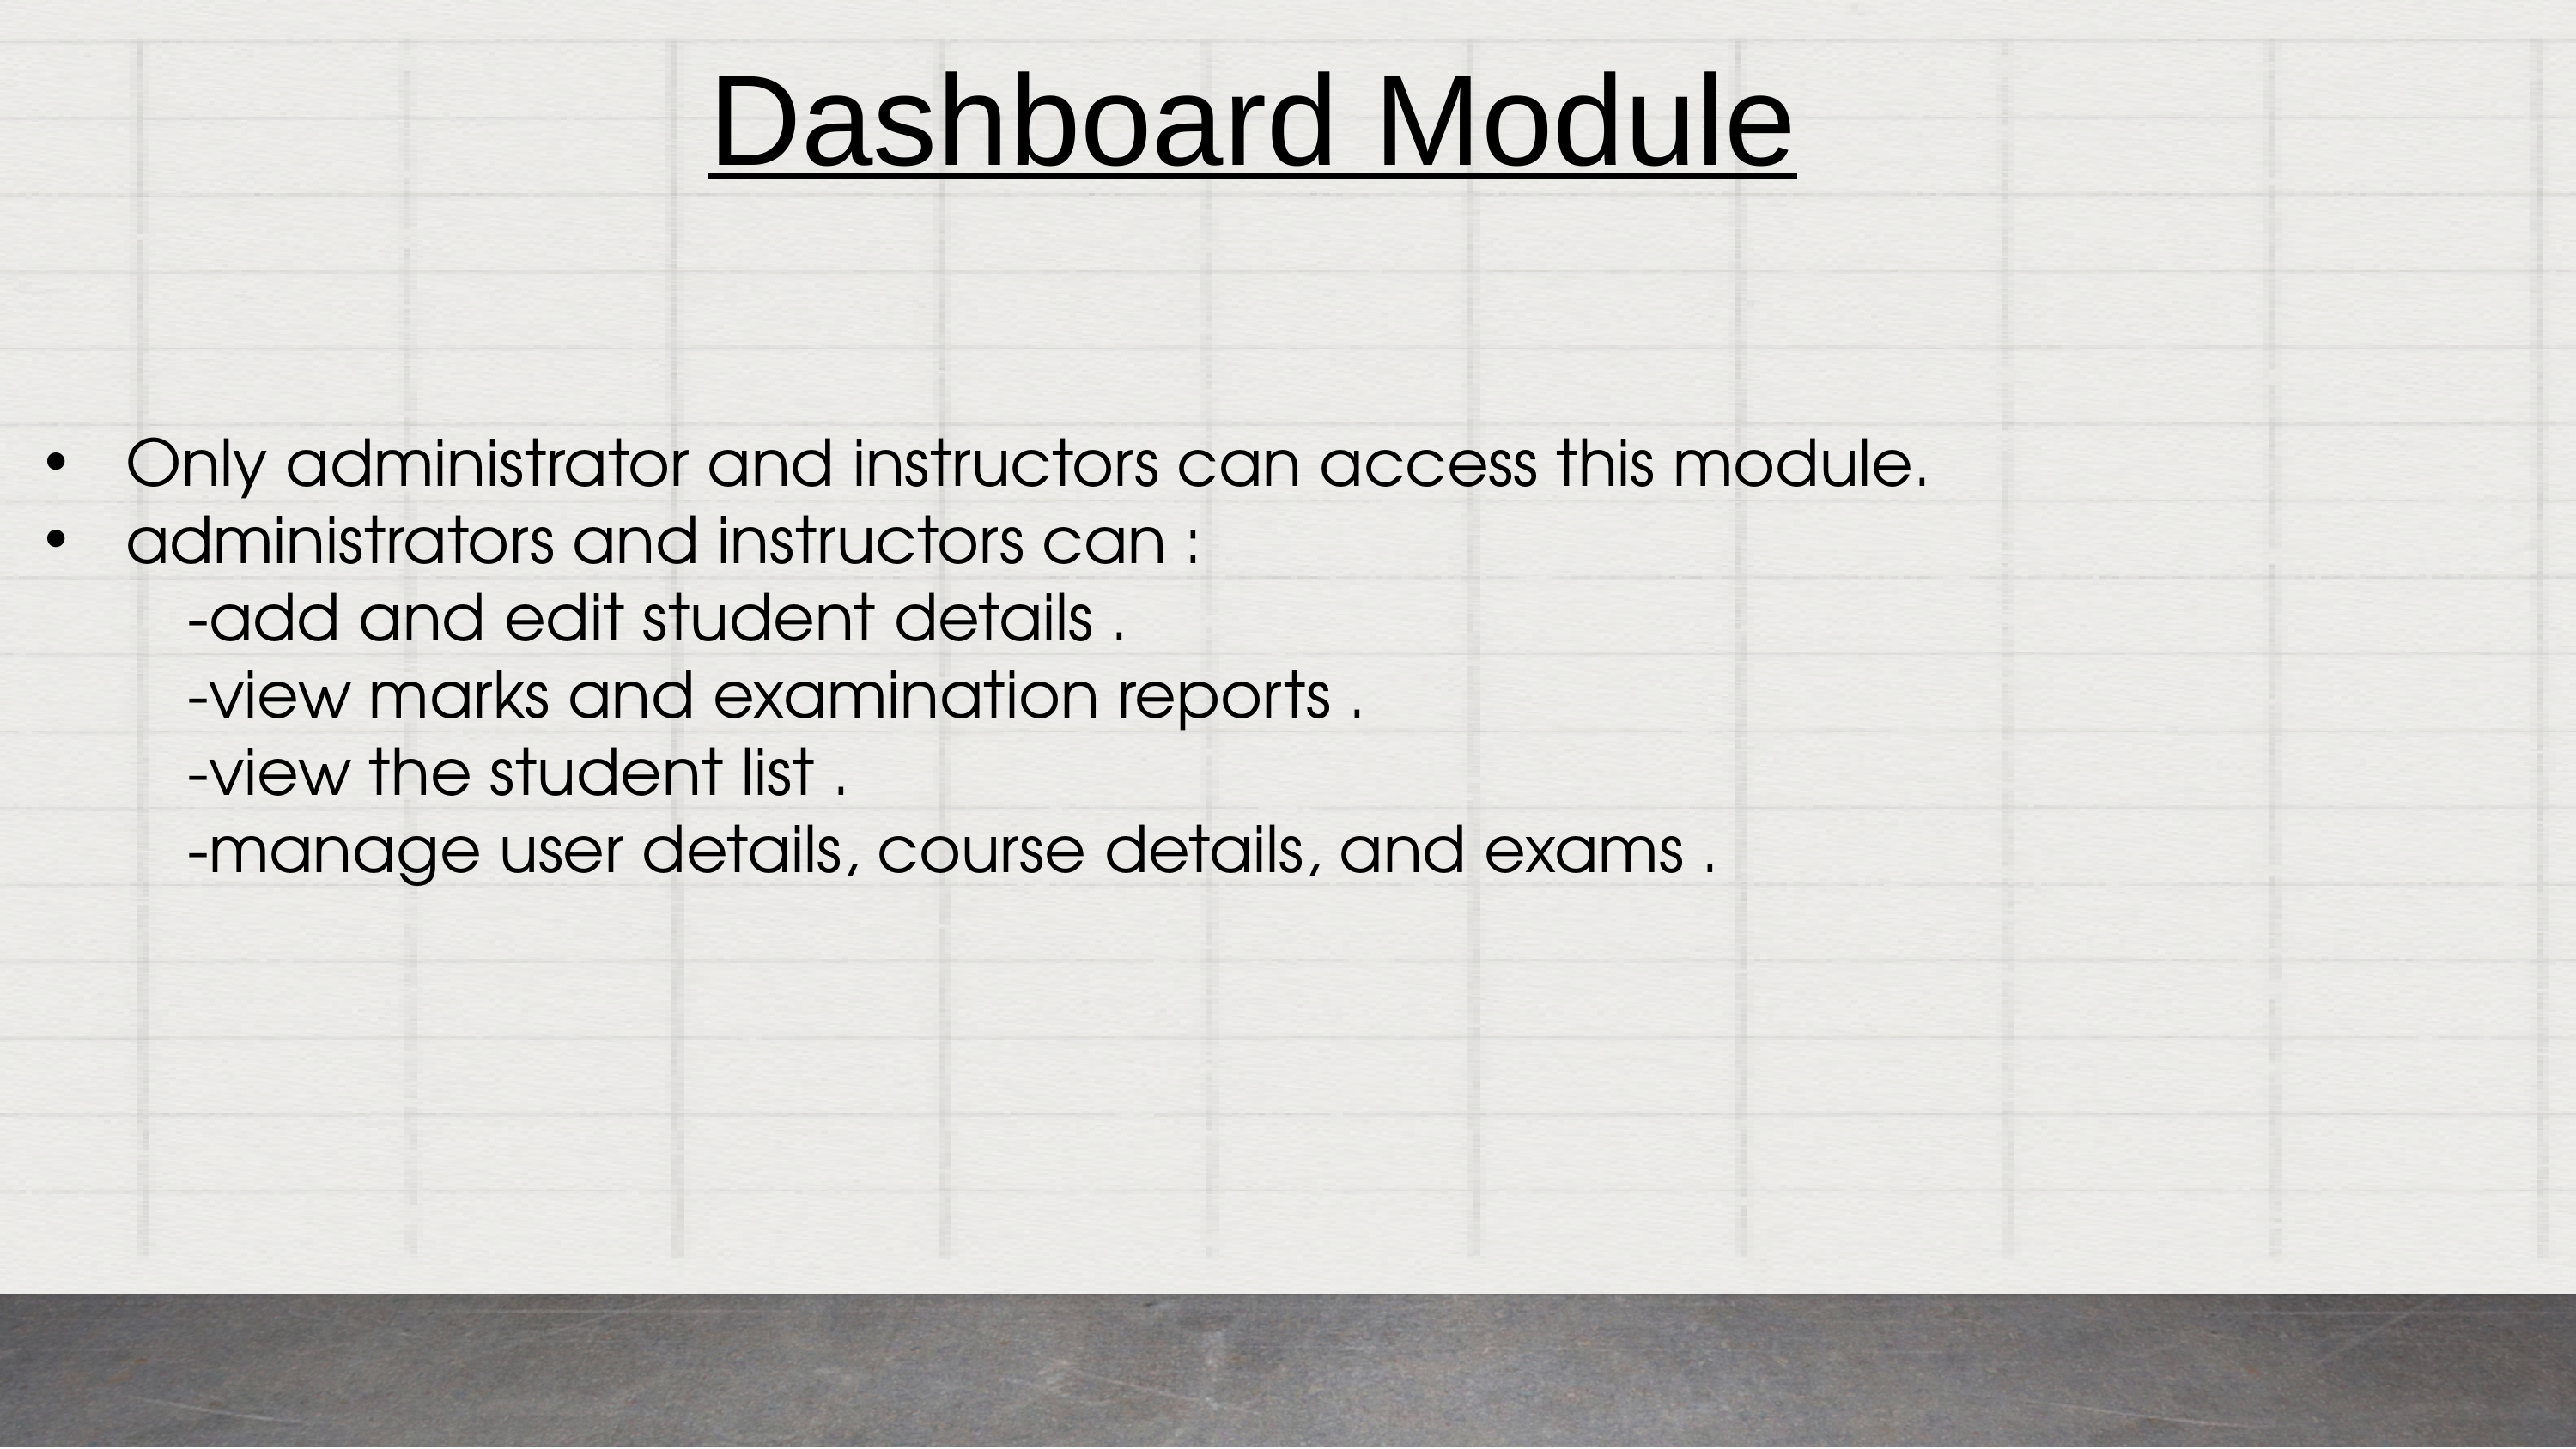

Dashboard Module

Only administrator and instructors can access this module.
administrators and instructors can :
        -add and edit student details .
        -view marks and examination reports .
        -view the student list .
        -manage user details, course details, and exams .